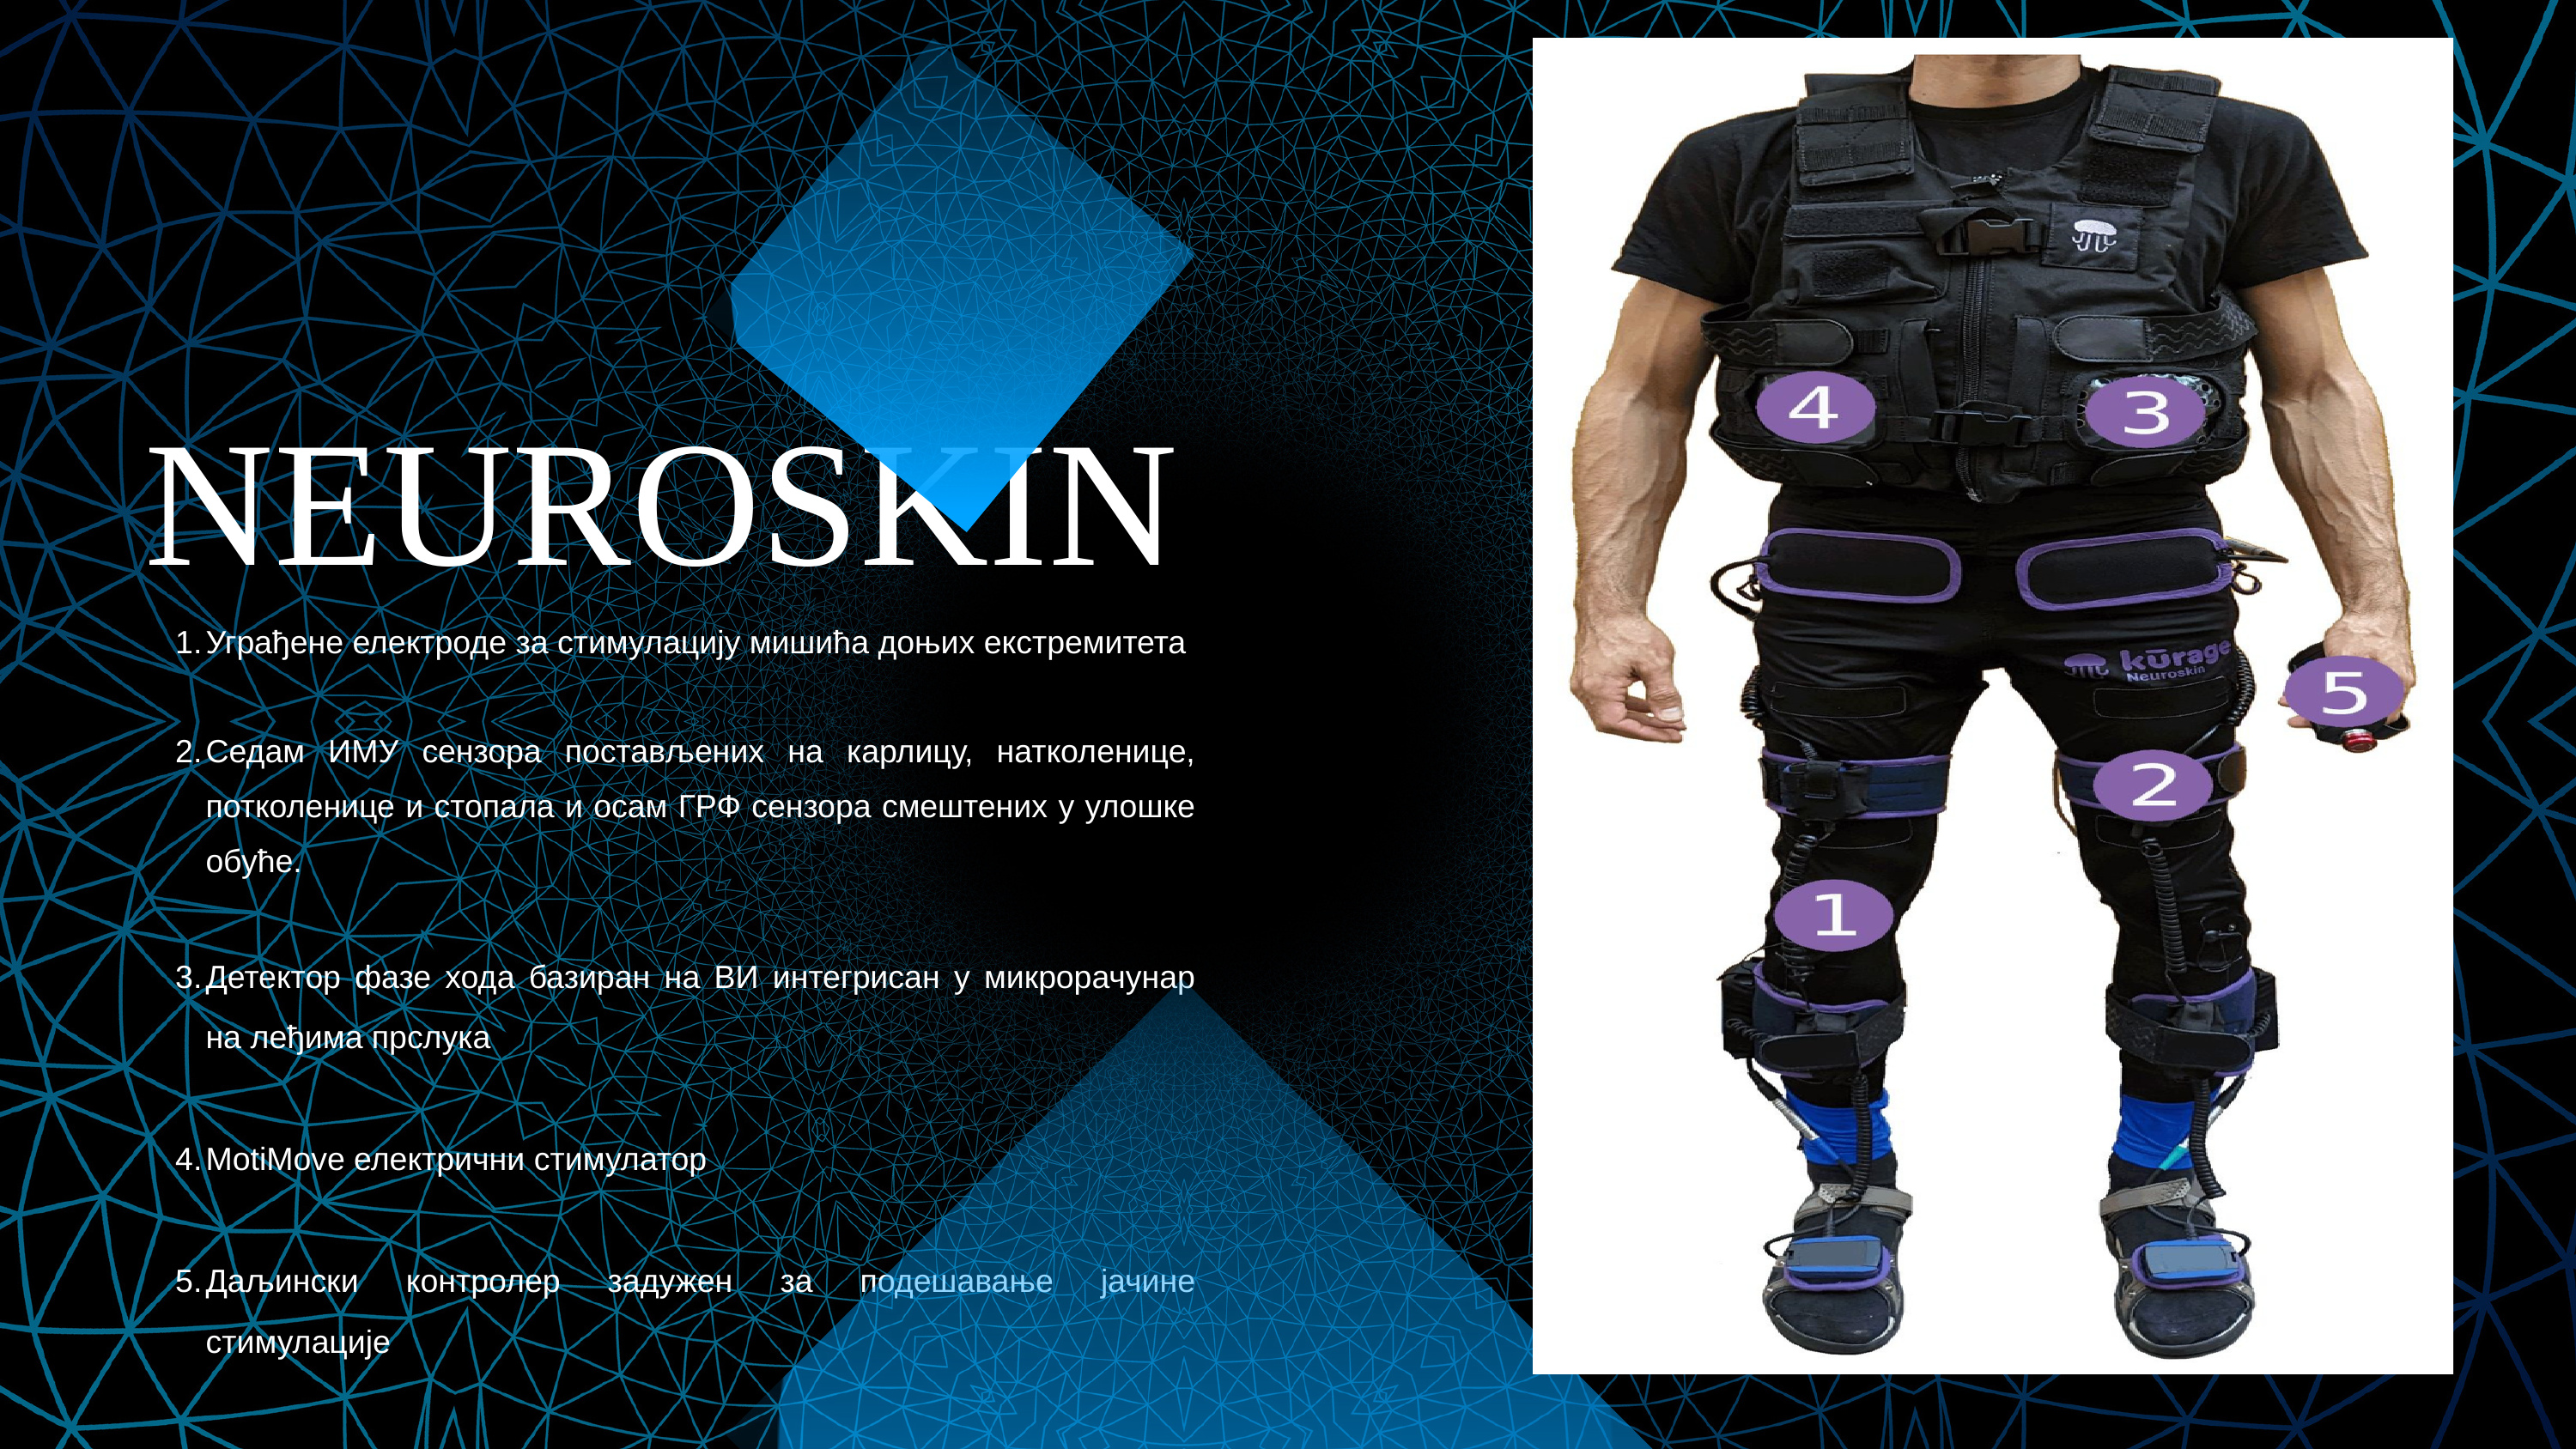

NEUROSKIN
Уграђене електроде за стимулацију мишића доњих екстремитета

Седам ИМУ сензора постављених на карлицу, натколенице, потколенице и стопала и осам ГРФ сензора смештених у улошке обуће.

Детектор фазе хода базиран на ВИ интегрисан у микрорачунар на леђима прслука

MotiMove електрични стимулатор

Даљински контролер задужен за подешавање јачине стимулације